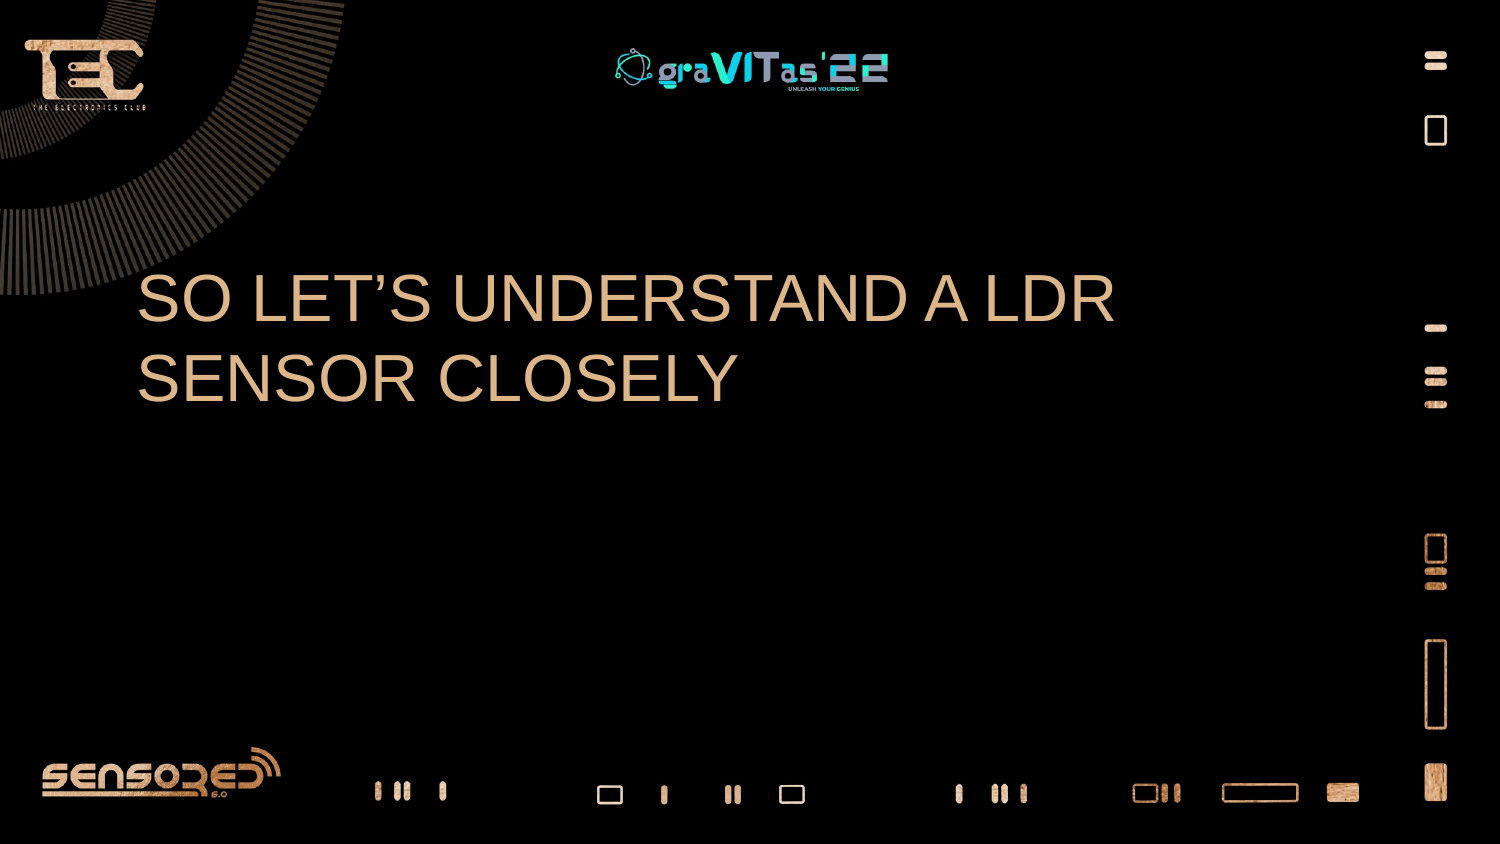

SO LET’S UNDERSTAND A LDR SENSOR CLOSELY